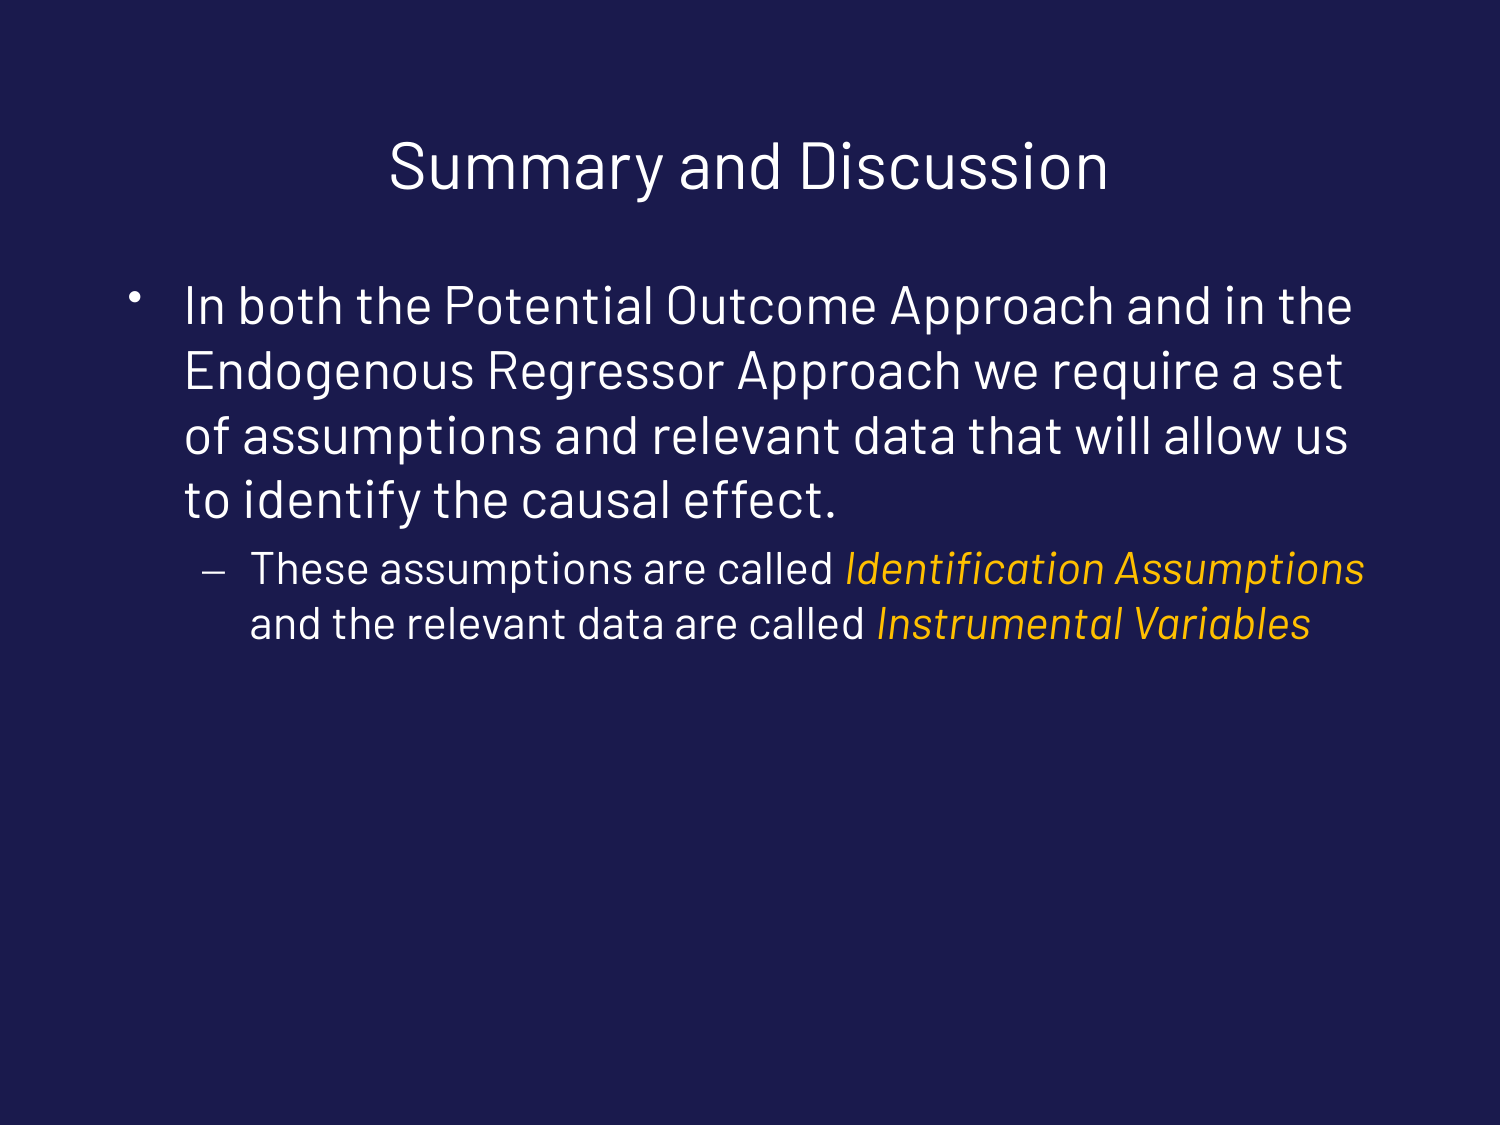

# Summary and Discussion
In both the Potential Outcome Approach and in the Endogenous Regressor Approach we require a set of assumptions and relevant data that will allow us to identify the causal effect.
These assumptions are called Identification Assumptions and the relevant data are called Instrumental Variables